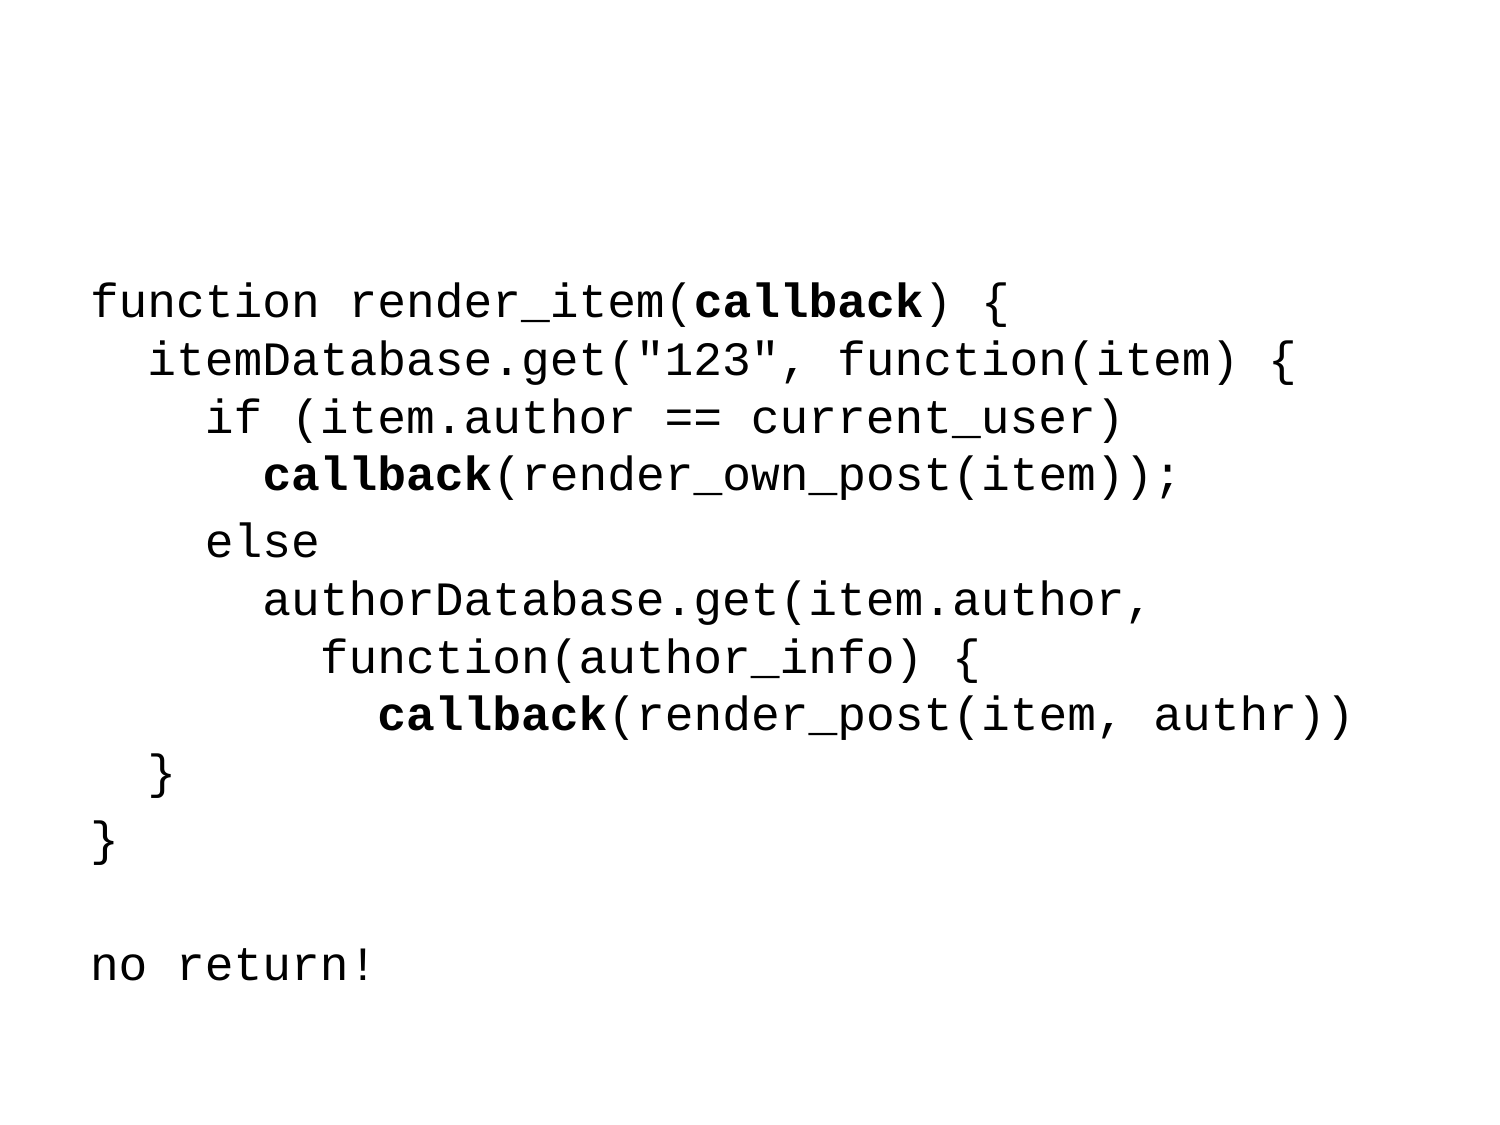

#
function render_item(callback) {
  itemDatabase.get("123", function(item) {
    if (item.author == current_user)
      callback(render_own_post(item));
    else
      authorDatabase.get(item.author,
        function(author_info) {
          callback(render_post(item, authr))
  }
}
no return!